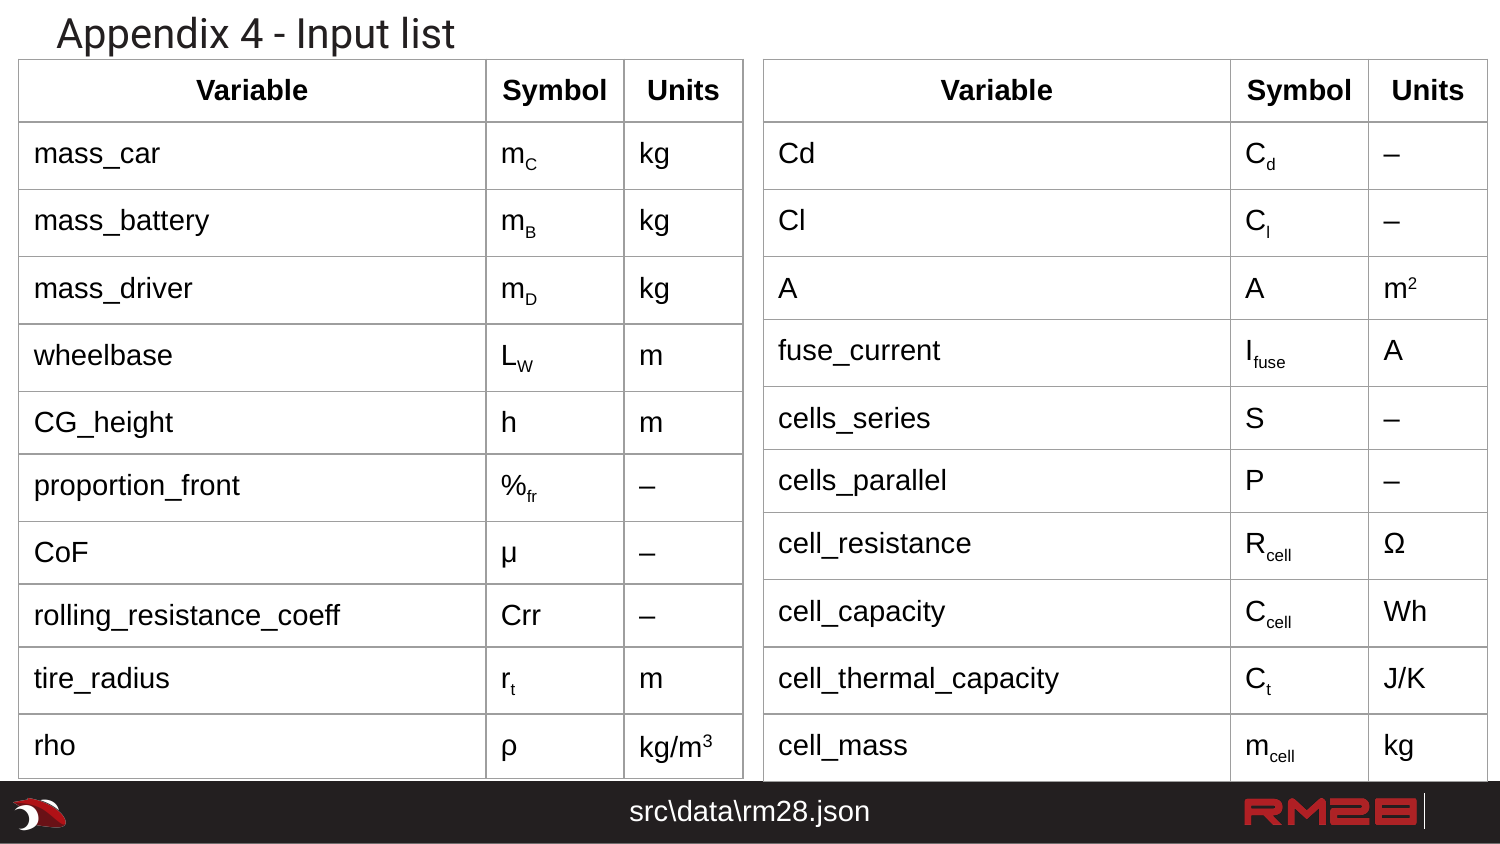

# Appendix 4 - Input list
| Variable | Symbol | Units |
| --- | --- | --- |
| mass\_car | mC | kg |
| mass\_battery | mB | kg |
| mass\_driver | mD | kg |
| wheelbase | LW | m |
| CG\_height | h | m |
| proportion\_front | %fr | – |
| CoF | μ | – |
| rolling\_resistance\_coeff | Crr | – |
| tire\_radius | rt | m |
| rho | ρ | kg/m3 |
| Variable | Symbol | Units |
| --- | --- | --- |
| Cd | Cd | – |
| Cl | Cl | – |
| A | A | m2 |
| fuse\_current | Ifuse | A |
| cells\_series | S | – |
| cells\_parallel | P | – |
| cell\_resistance | Rcell | Ω |
| cell\_capacity | Ccell | Wh |
| cell\_thermal\_capacity | Ct | J/K |
| cell\_mass | mcell | kg |
src\data\rm28.json